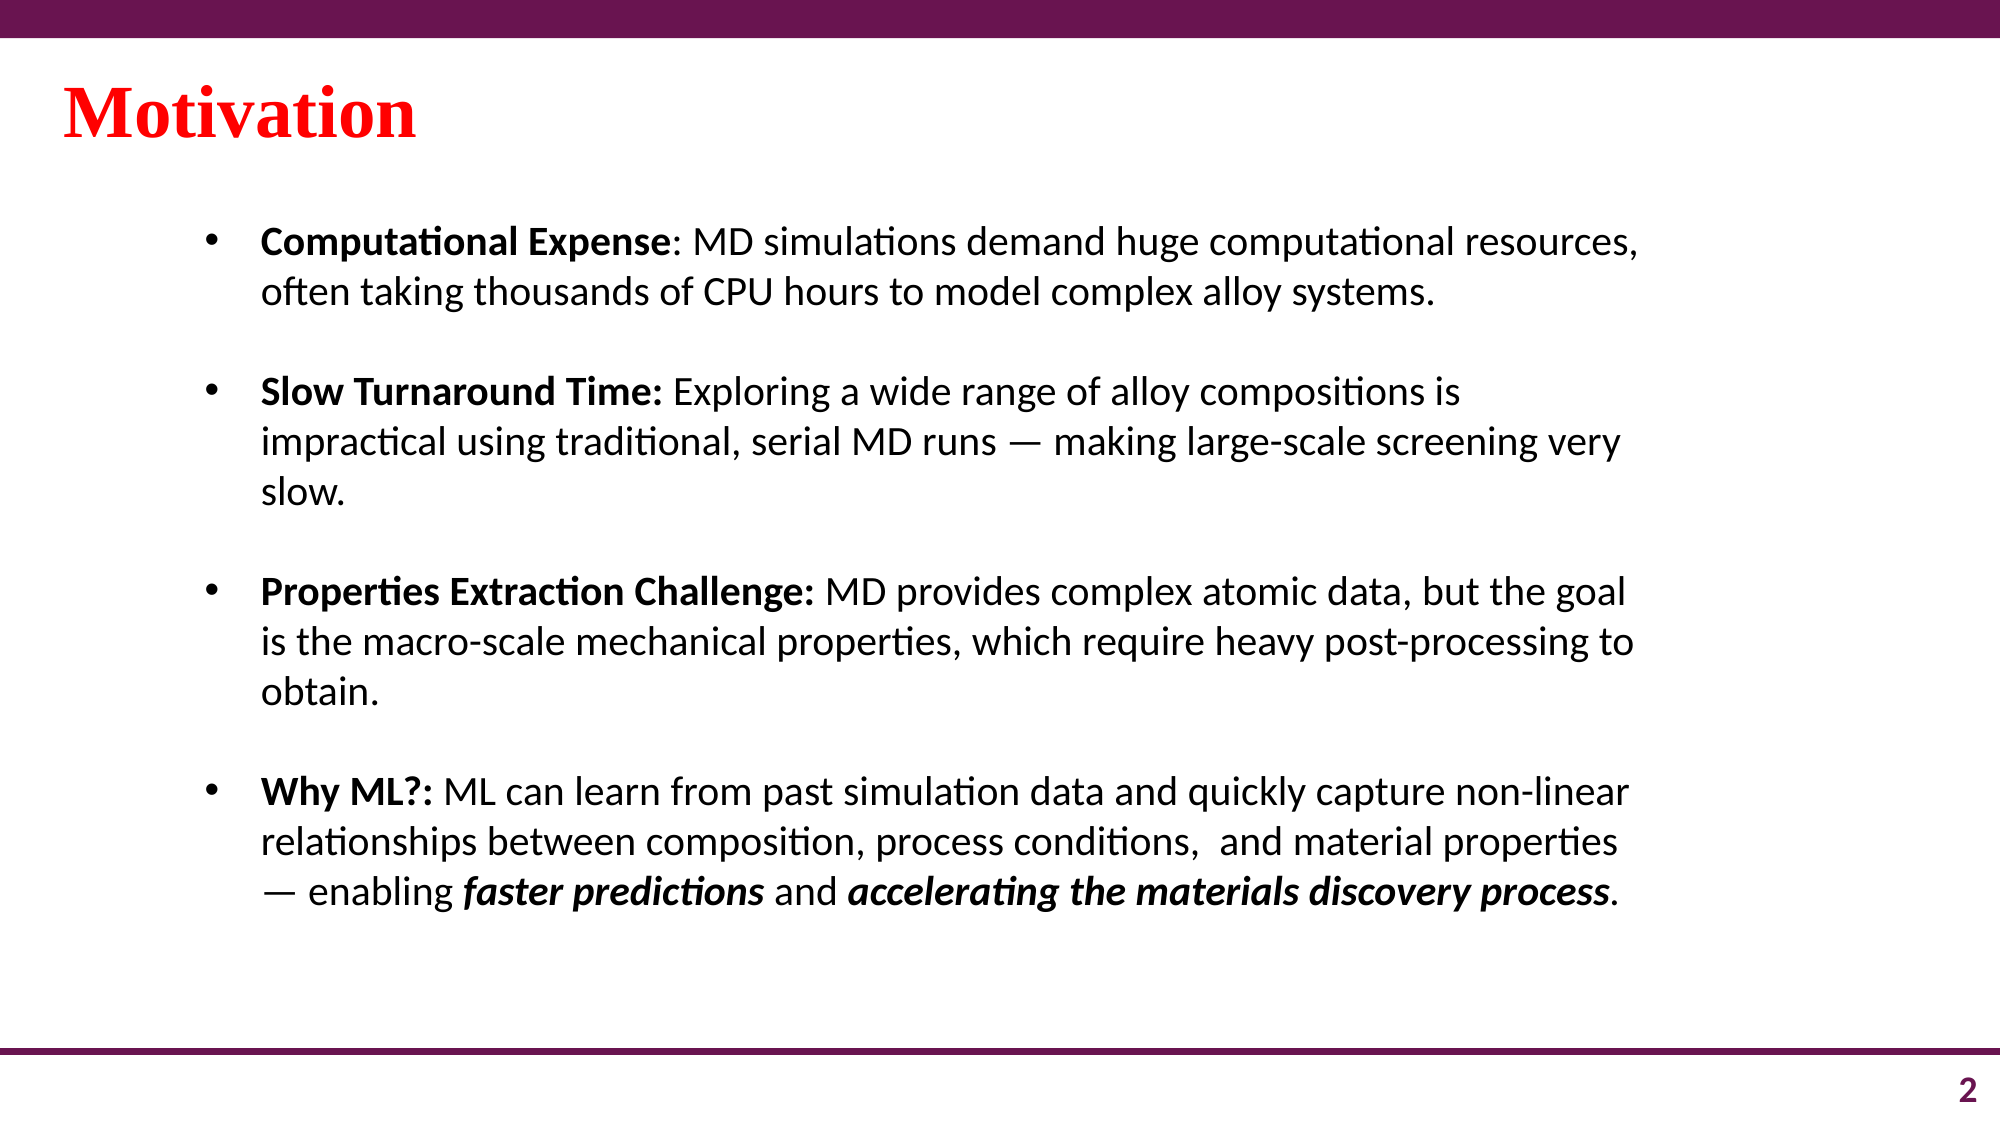

Motivation

Computational Expense: MD simulations demand huge computational resources, often taking thousands of CPU hours to model complex alloy systems.

Slow Turnaround Time: Exploring a wide range of alloy compositions is impractical using traditional, serial MD runs — making large-scale screening very slow.

Properties Extraction Challenge: MD provides complex atomic data, but the goal is the macro-scale mechanical properties, which require heavy post-processing to obtain.

Why ML?: ML can learn from past simulation data and quickly capture non-linear relationships between composition, process conditions,  and material properties — enabling faster predictions and accelerating the materials discovery process.
2